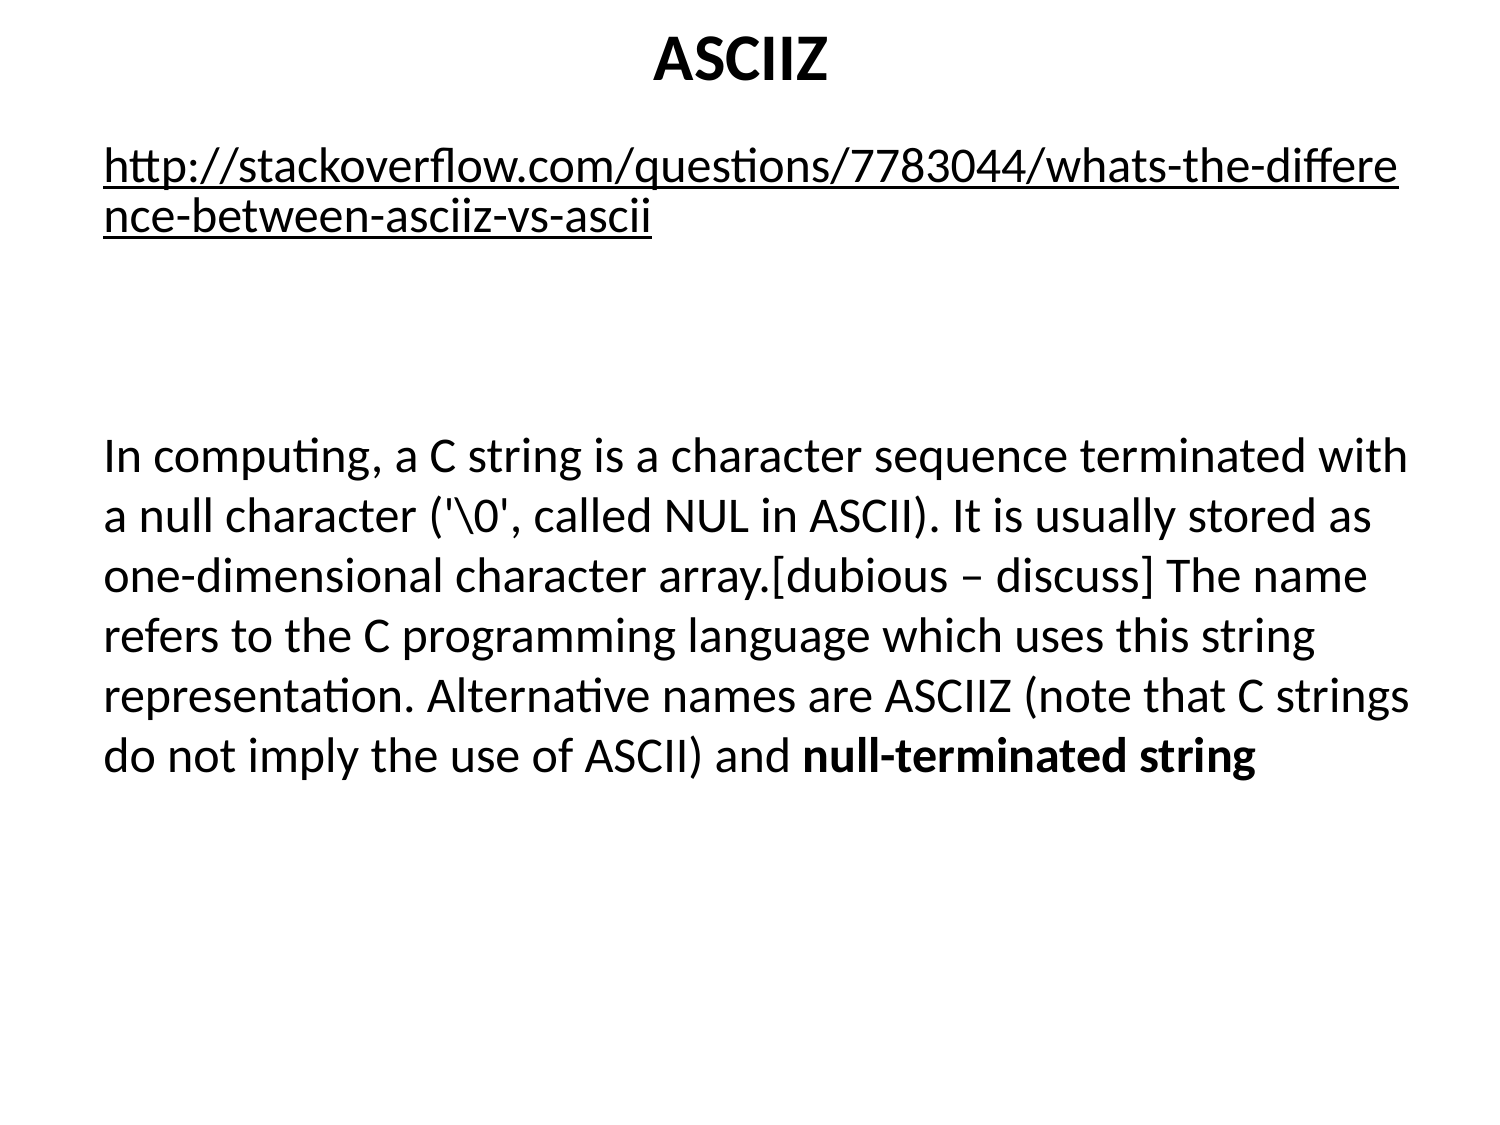

# ASCIIZ
http://stackoverflow.com/questions/7783044/whats-the-difference-between-asciiz-vs-ascii

In computing, a C string is a character sequence terminated with a null character ('\0', called NUL in ASCII). It is usually stored as one-dimensional character array.[dubious – discuss] The name refers to the C programming language which uses this string representation. Alternative names are ASCIIZ (note that C strings do not imply the use of ASCII) and null-terminated string